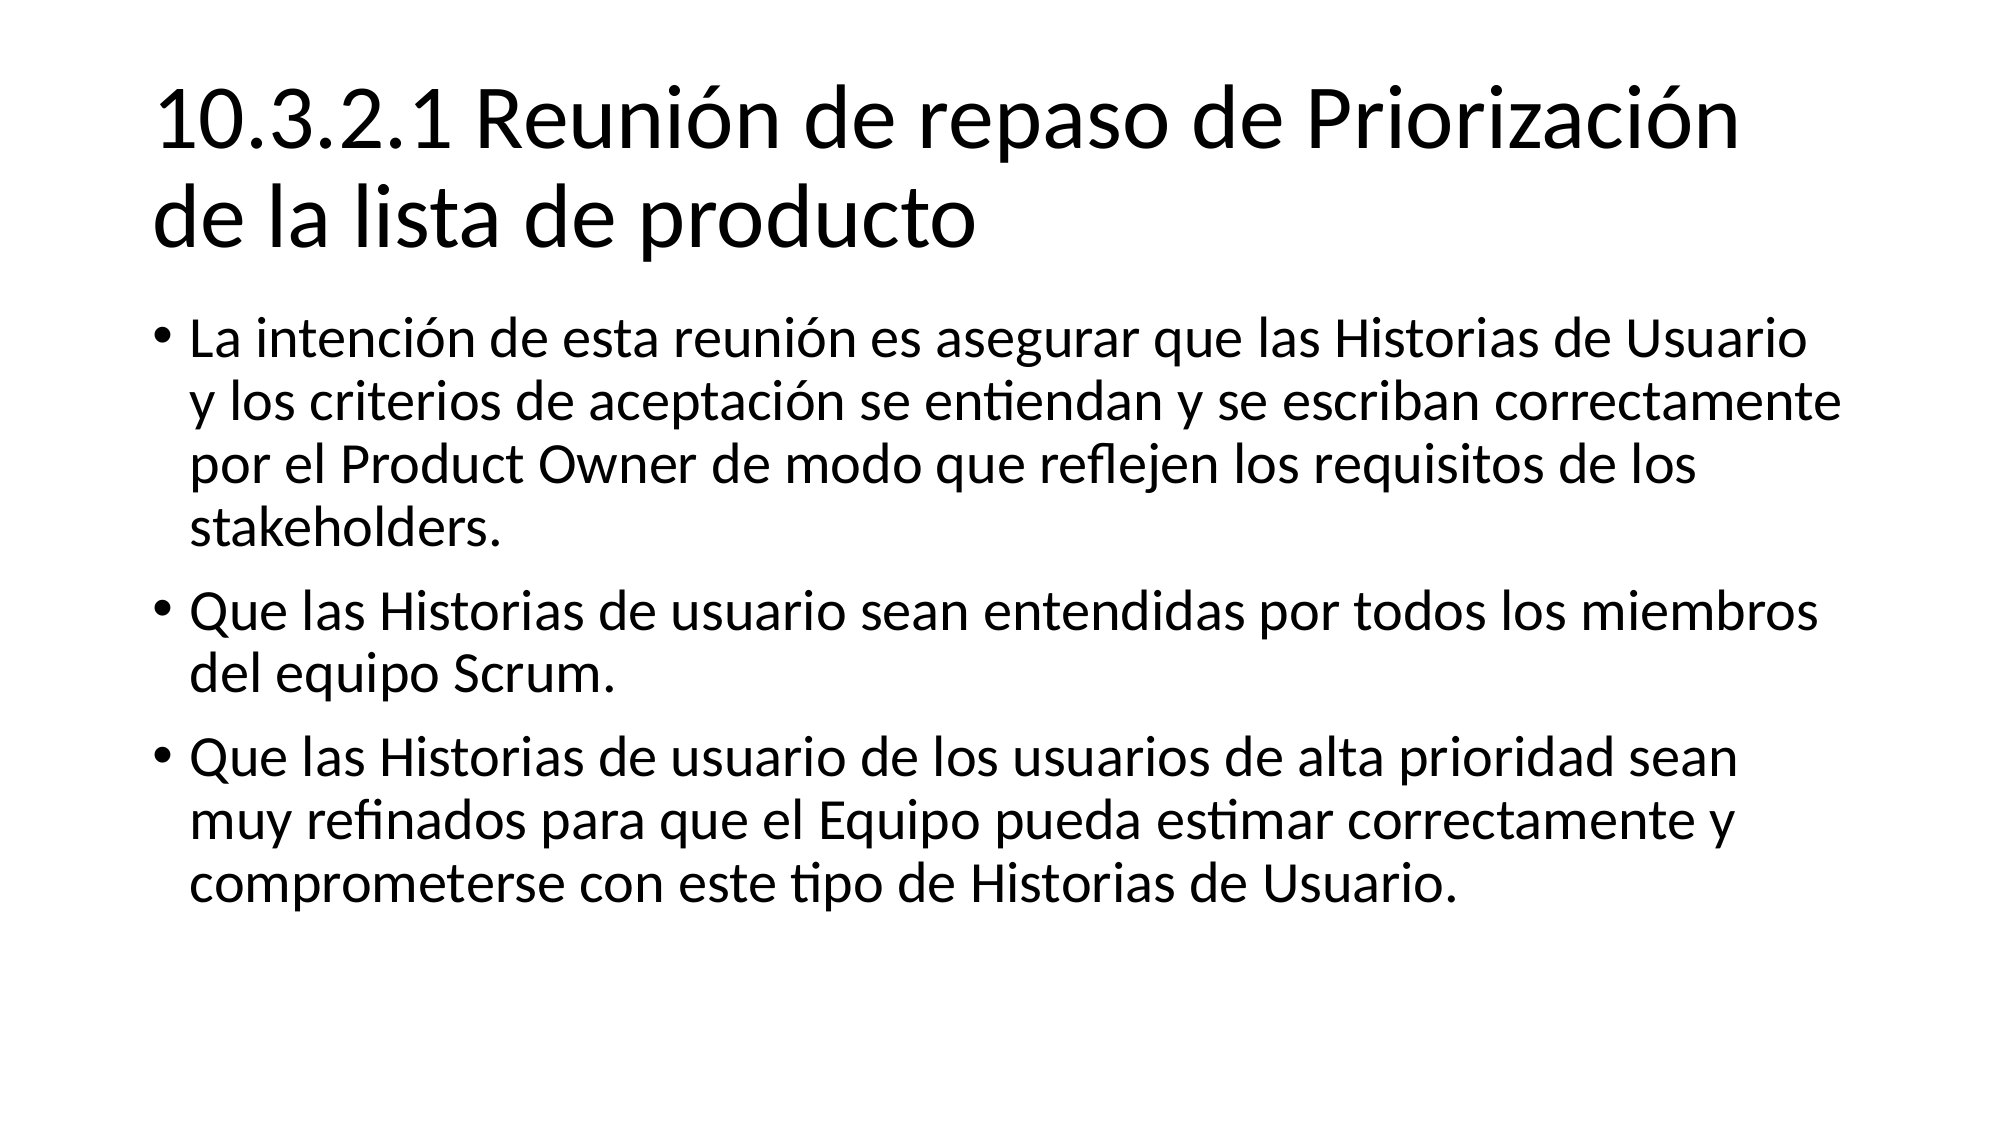

# 10.3.2.1 Reunión de repaso de Priorización de la lista de producto
La intención de esta reunión es asegurar que las Historias de Usuario y los criterios de aceptación se entiendan y se escriban correctamente por el Product Owner de modo que reflejen los requisitos de los stakeholders.
Que las Historias de usuario sean entendidas por todos los miembros del equipo Scrum.
Que las Historias de usuario de los usuarios de alta prioridad sean muy refinados para que el Equipo pueda estimar correctamente y comprometerse con este tipo de Historias de Usuario.